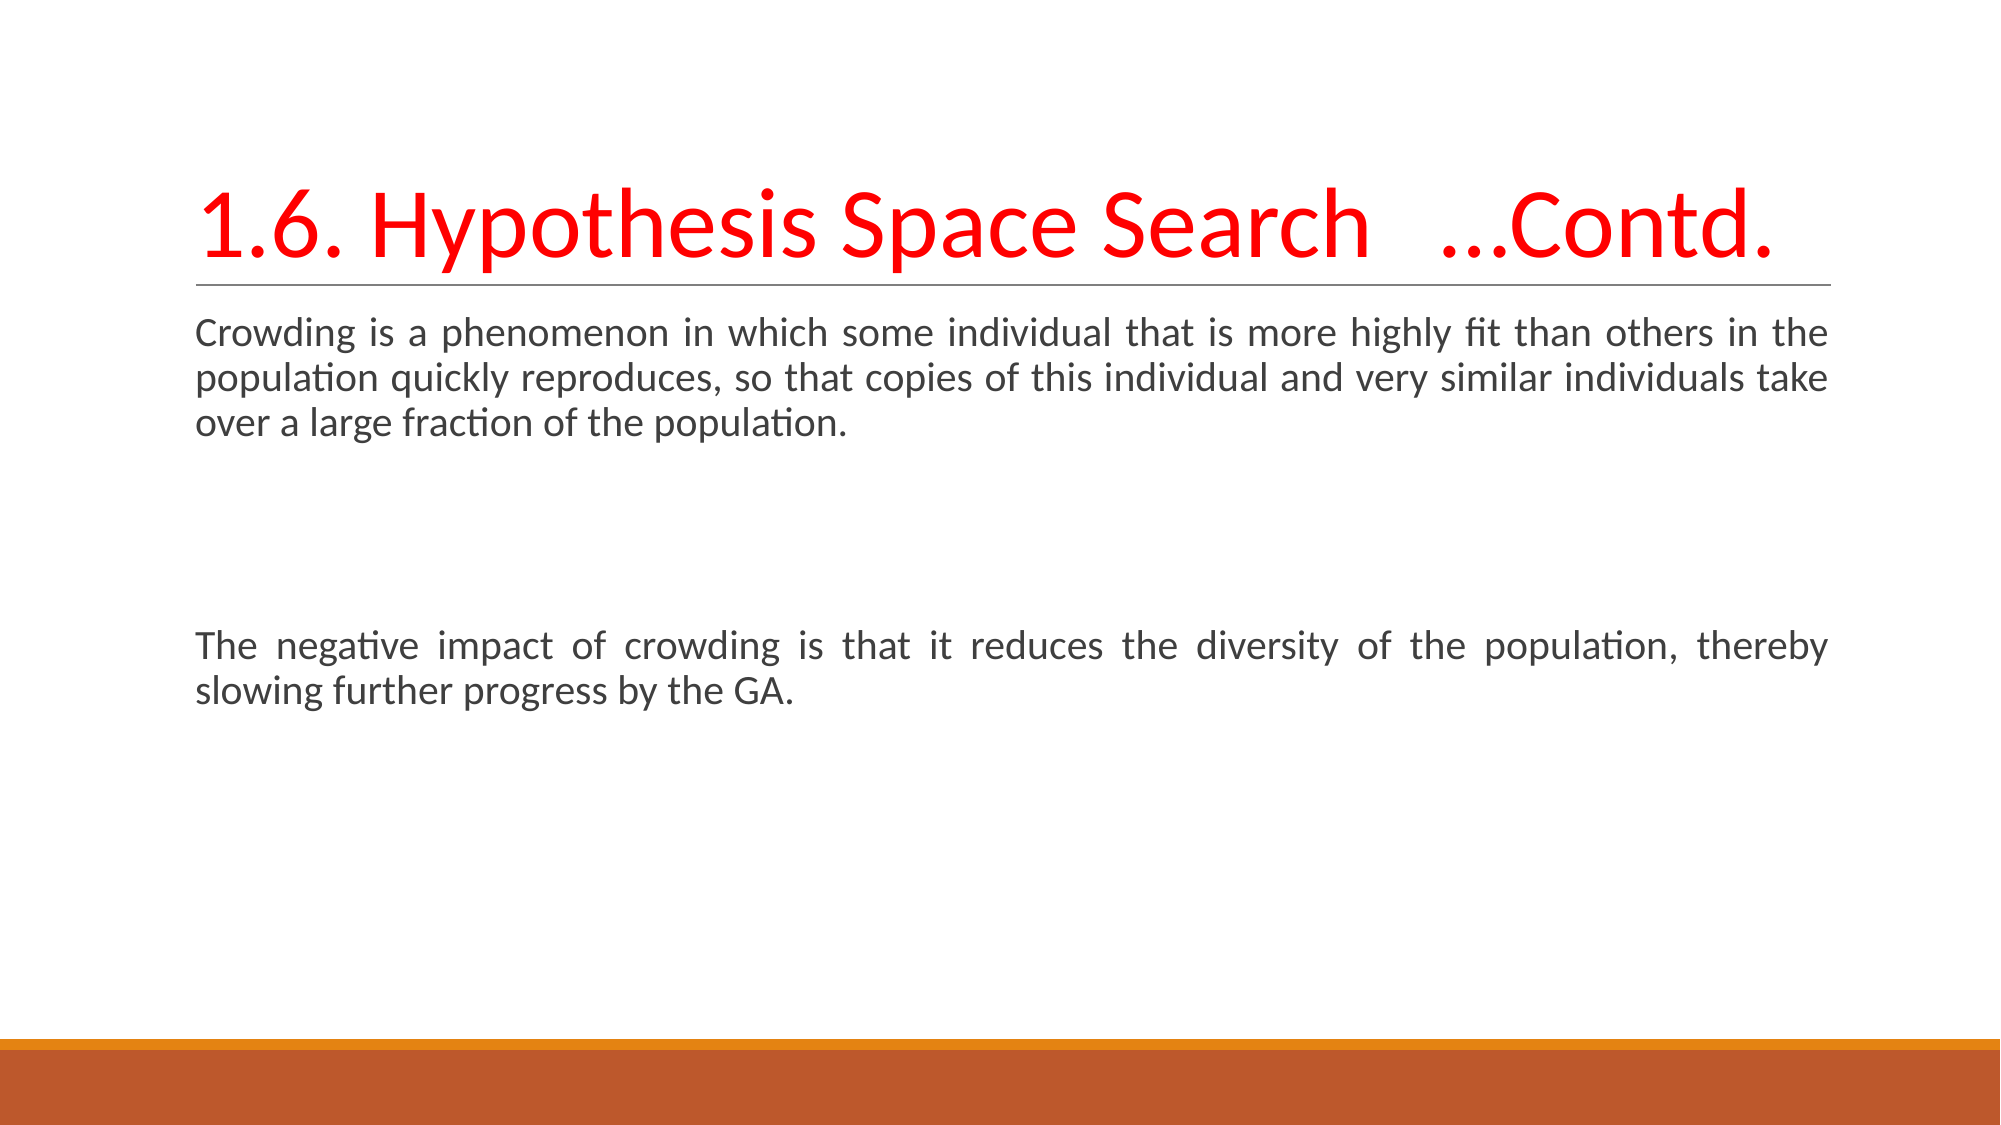

# 1.6. Hypothesis Space Search   …Contd.
Crowding is a phenomenon in which some individual that is more highly fit than others in the population quickly reproduces, so that copies of this individual and very similar individuals take over a large fraction of the population.

The negative impact of crowding is that it reduces the diversity of the population, thereby slowing further progress by the GA.